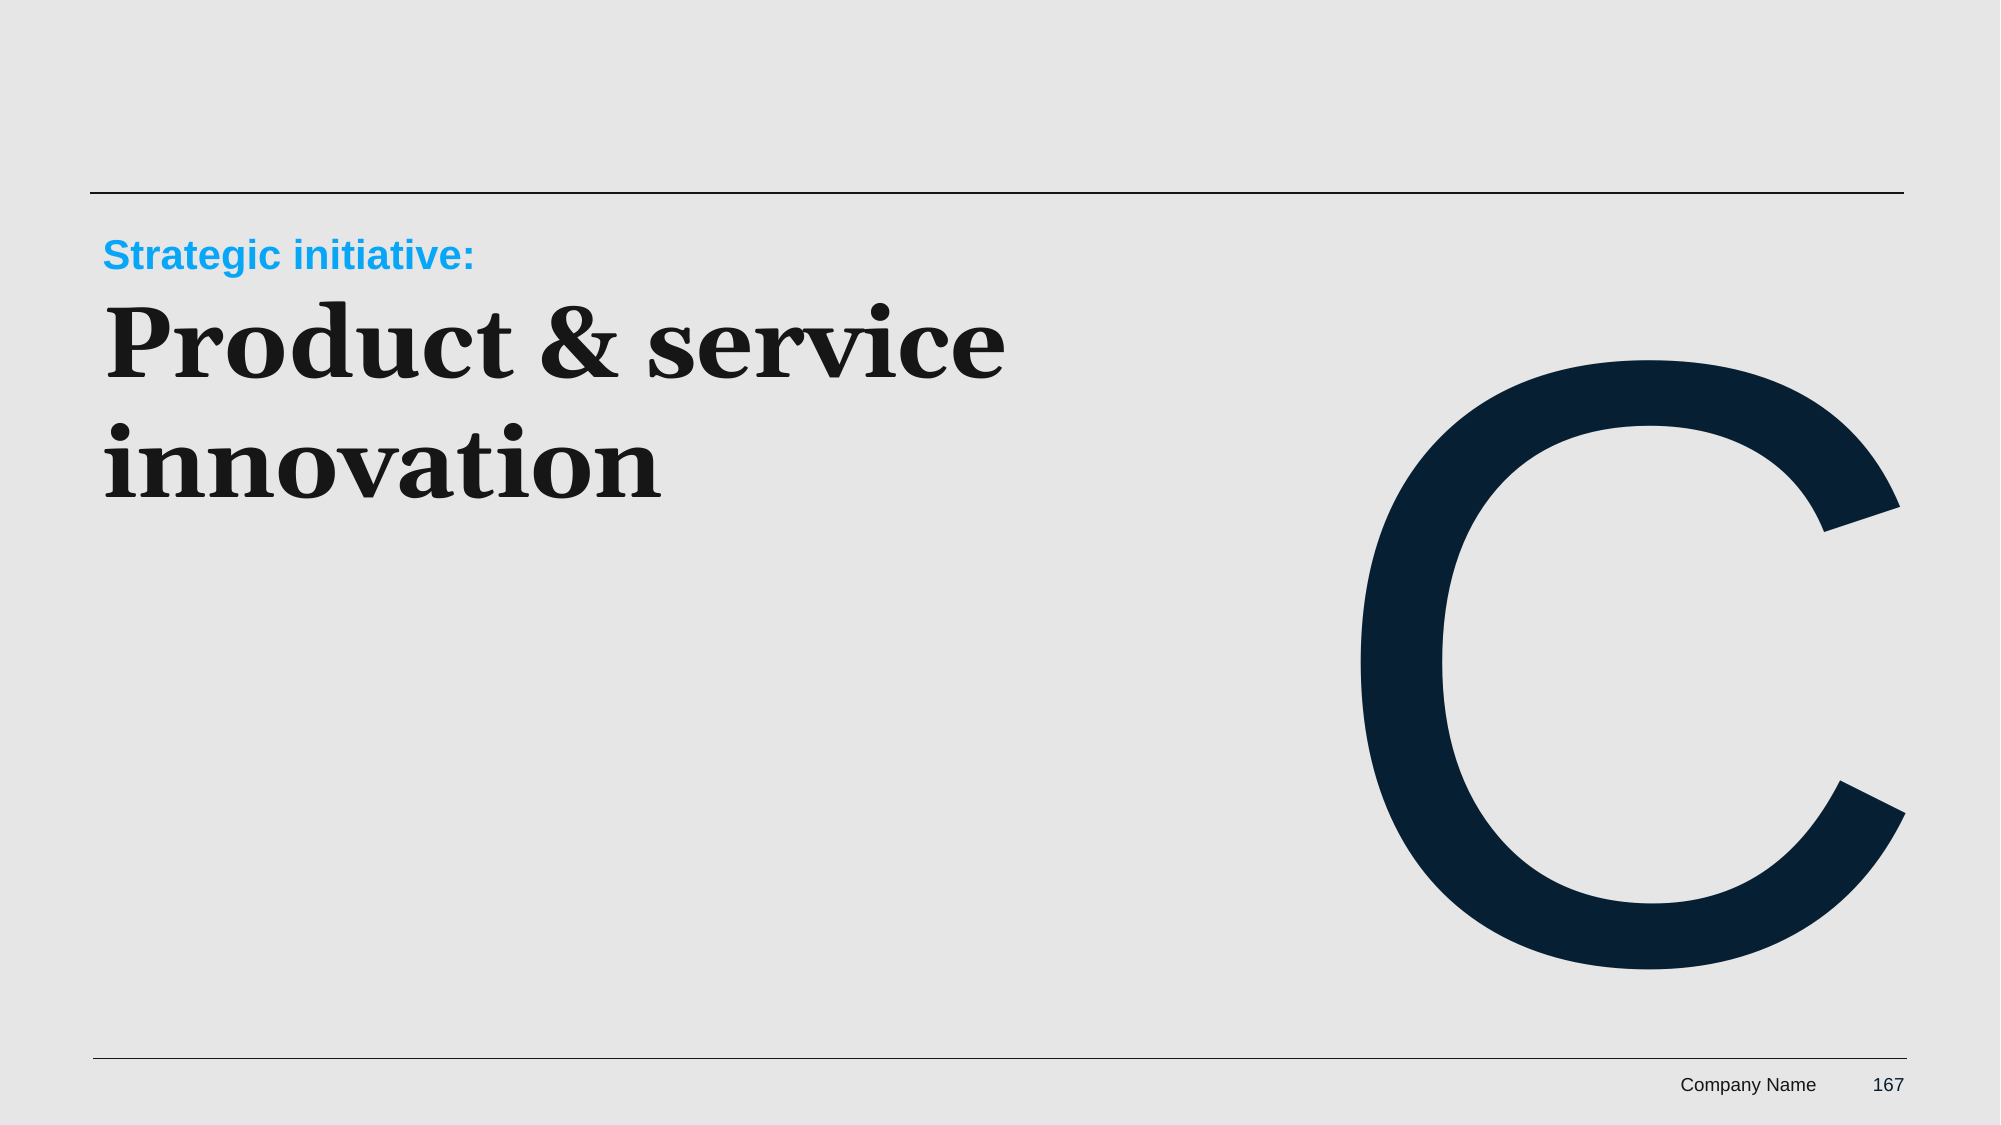

Strategic initiative:
Product & service innovation
C
167